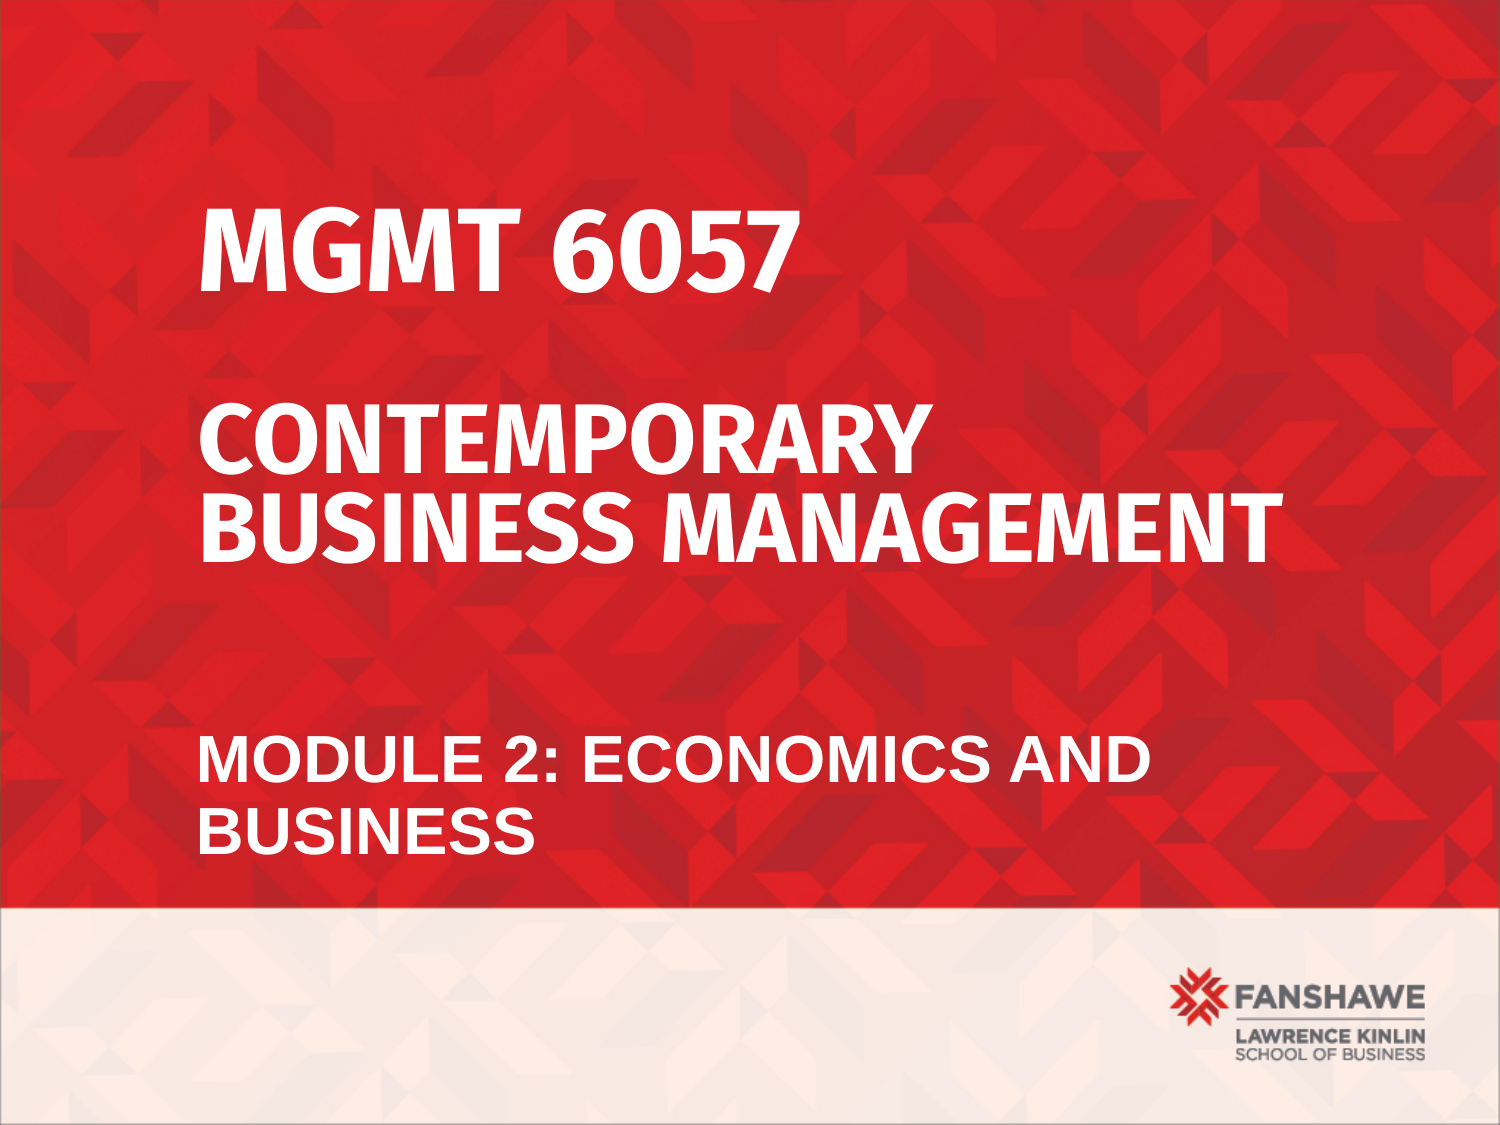

# MGMT 6057 contemporary business management
Module 2: economics and business